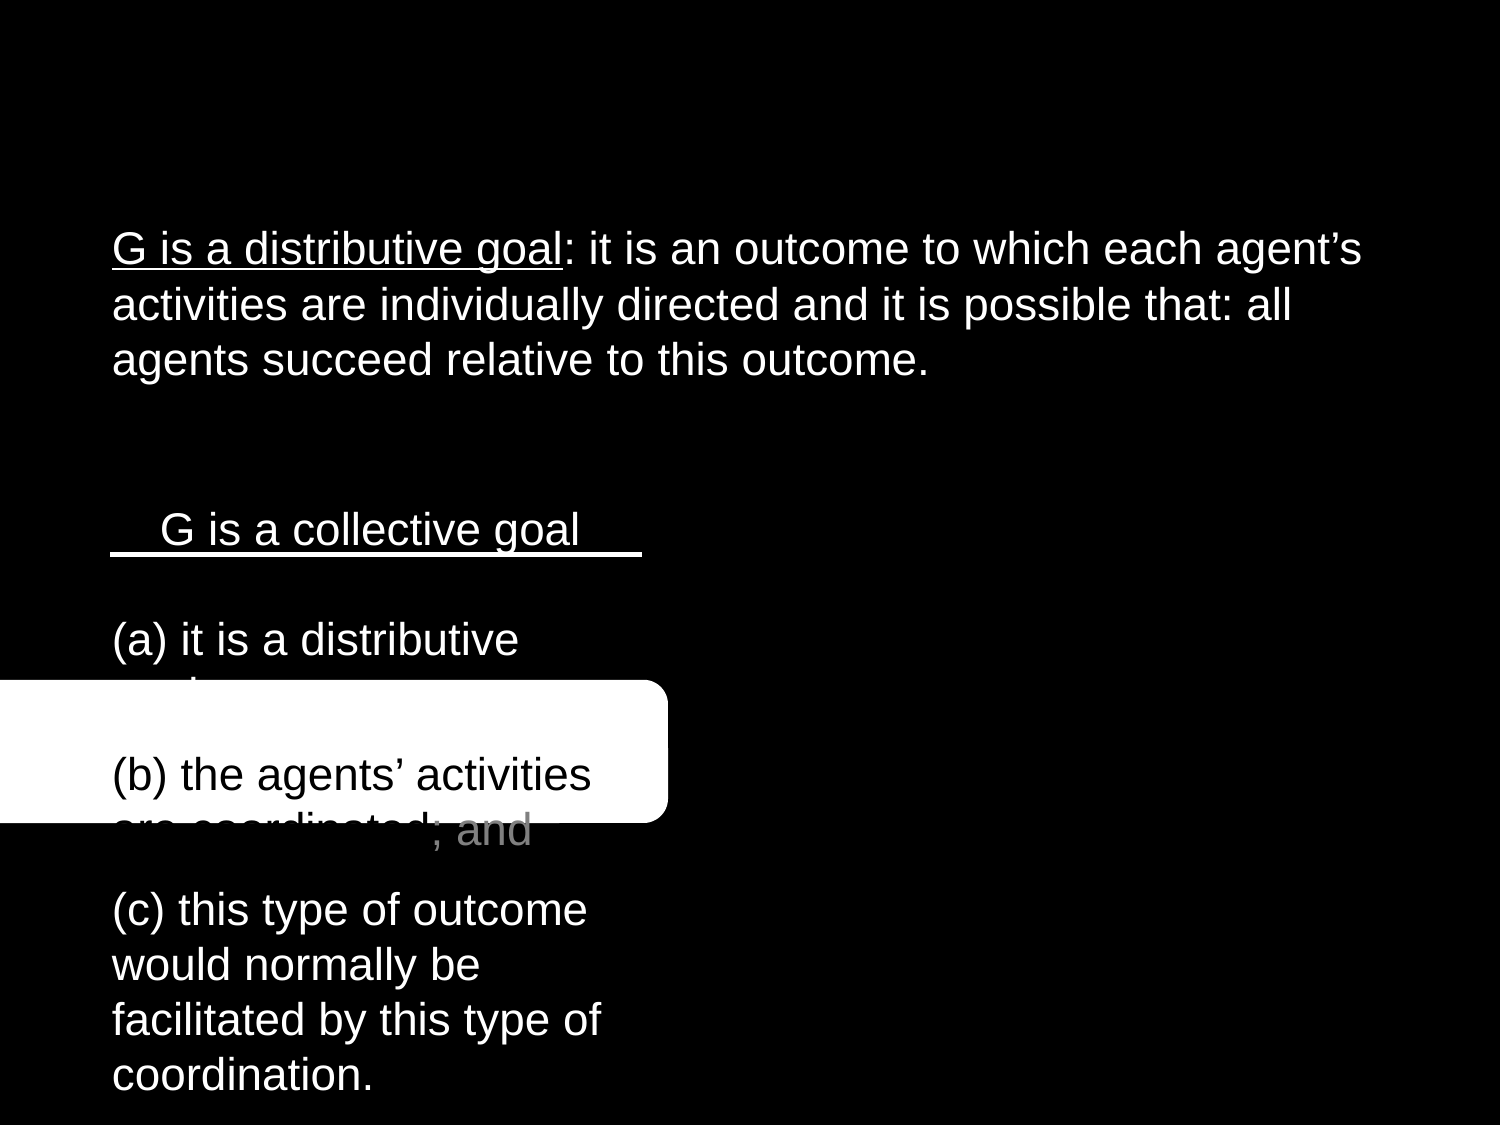

G is a distributive goal: it is an outcome to which each agent’s activities are individually directed and it is possible that: all agents succeed relative to this outcome.

G is a collective goal

(a) it is a distributive goal;
(b) the agents’ activities are coordinated; and
(c) this type of outcome would normally be facilitated by this type of coordination.